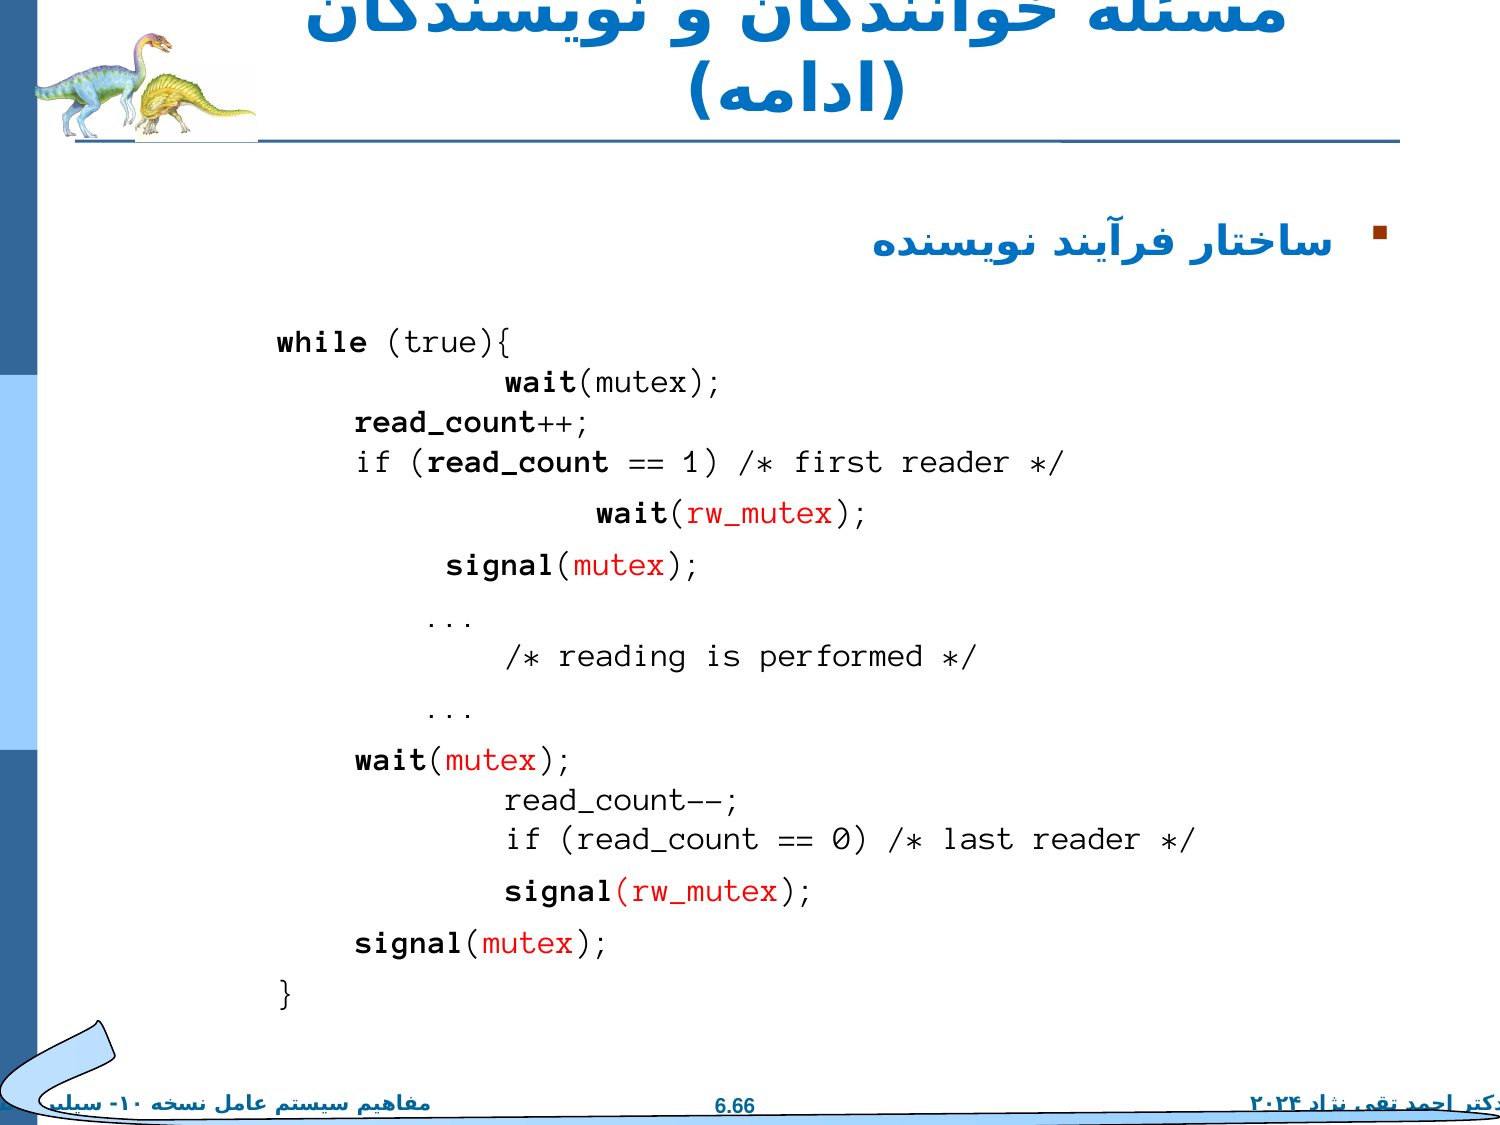

# مسئله خوانندگان و نویسندگان (ادامه)
ساختار فرآیند نویسنده

       while (true){
    		wait(mutex);
        	read_count++;
        	if (read_count == 1) /* first reader */
		   	     wait(rw_mutex);
           	     signal(mutex);
               ...
           	/* reading is performed */
               ...
           	wait(mutex);
           	read_count--;
           	if (read_count == 0) /* last reader */
           		signal(rw_mutex);
           	signal(mutex);
       }